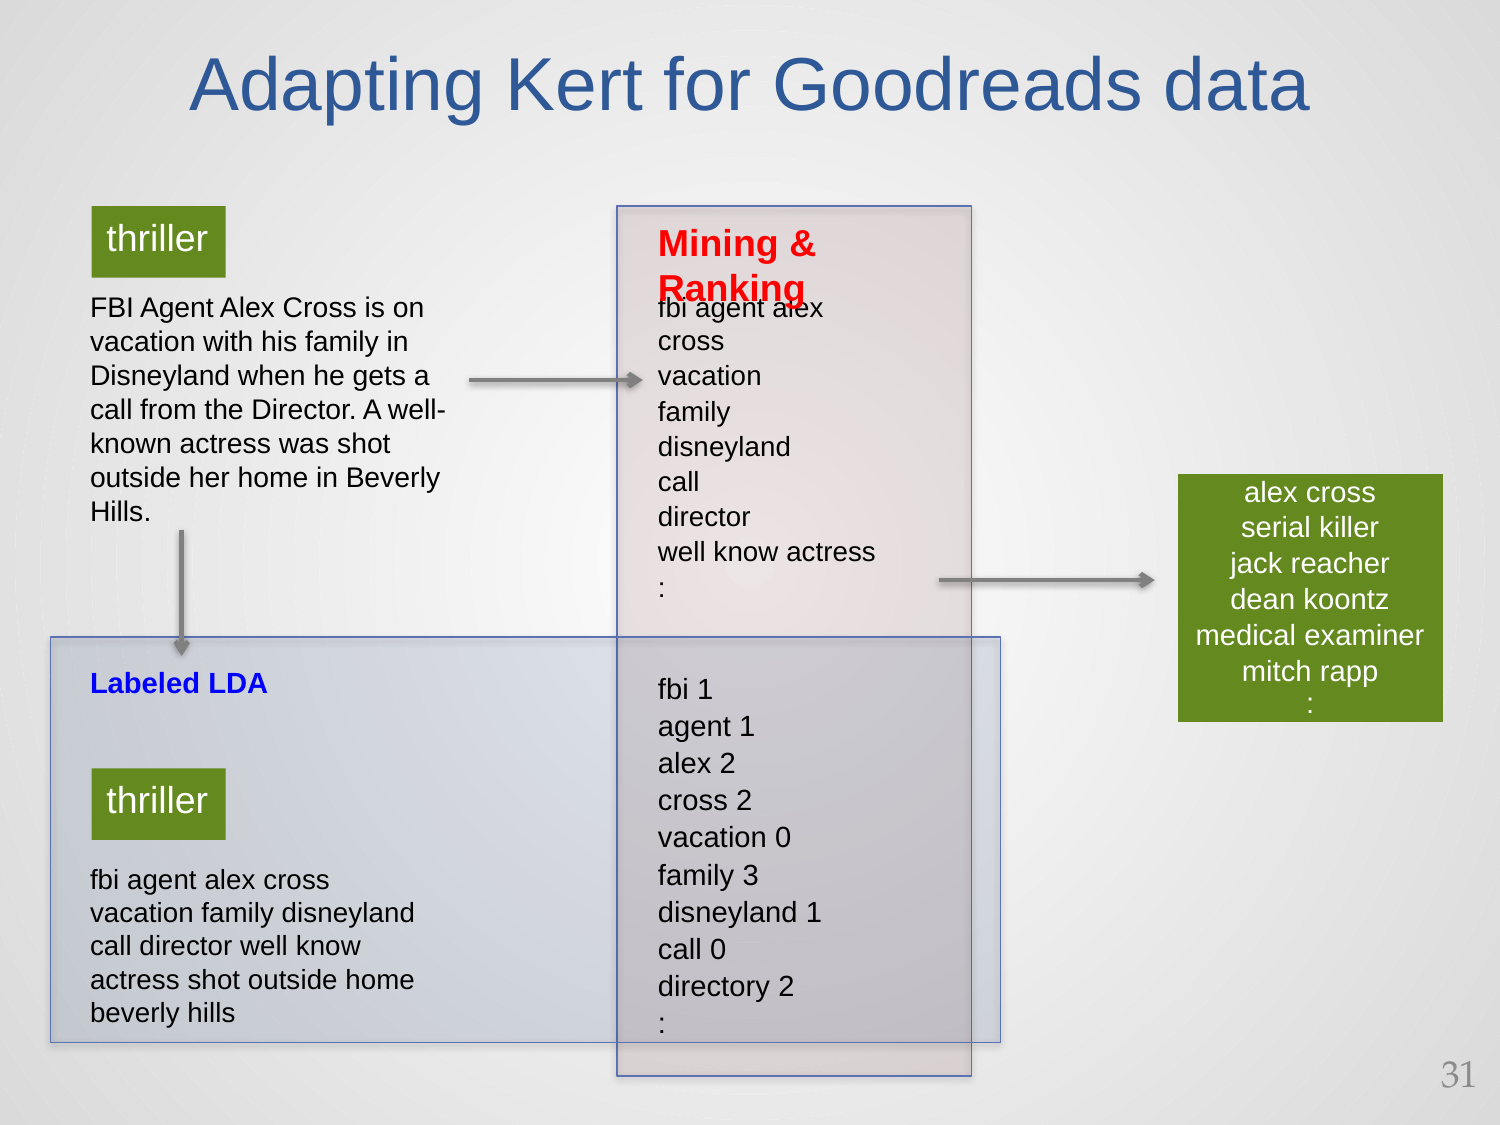

# Adapting Kert for Goodreads data
thriller

Mining & Ranking
FBI Agent Alex Cross is on vacation with his family in Disneyland when he gets a call from the Director. A well-known actress was shot outside her home in Beverly Hills.
fbi agent alex cross
vacation
family
disneyland
call
director
well know actress
:
| alex cross |
| --- |
| serial killer |
| jack reacher |
| dean koontz |
| medical examiner |
| mitch rapp : |

Labeled LDA
fbi 1
agent 1
alex 2
cross 2
vacation 0
family 3
disneyland 1
call 0
directory 2
:
thriller

fbi agent alex cross vacation family disneyland call director well know actress shot outside home beverly hills
31